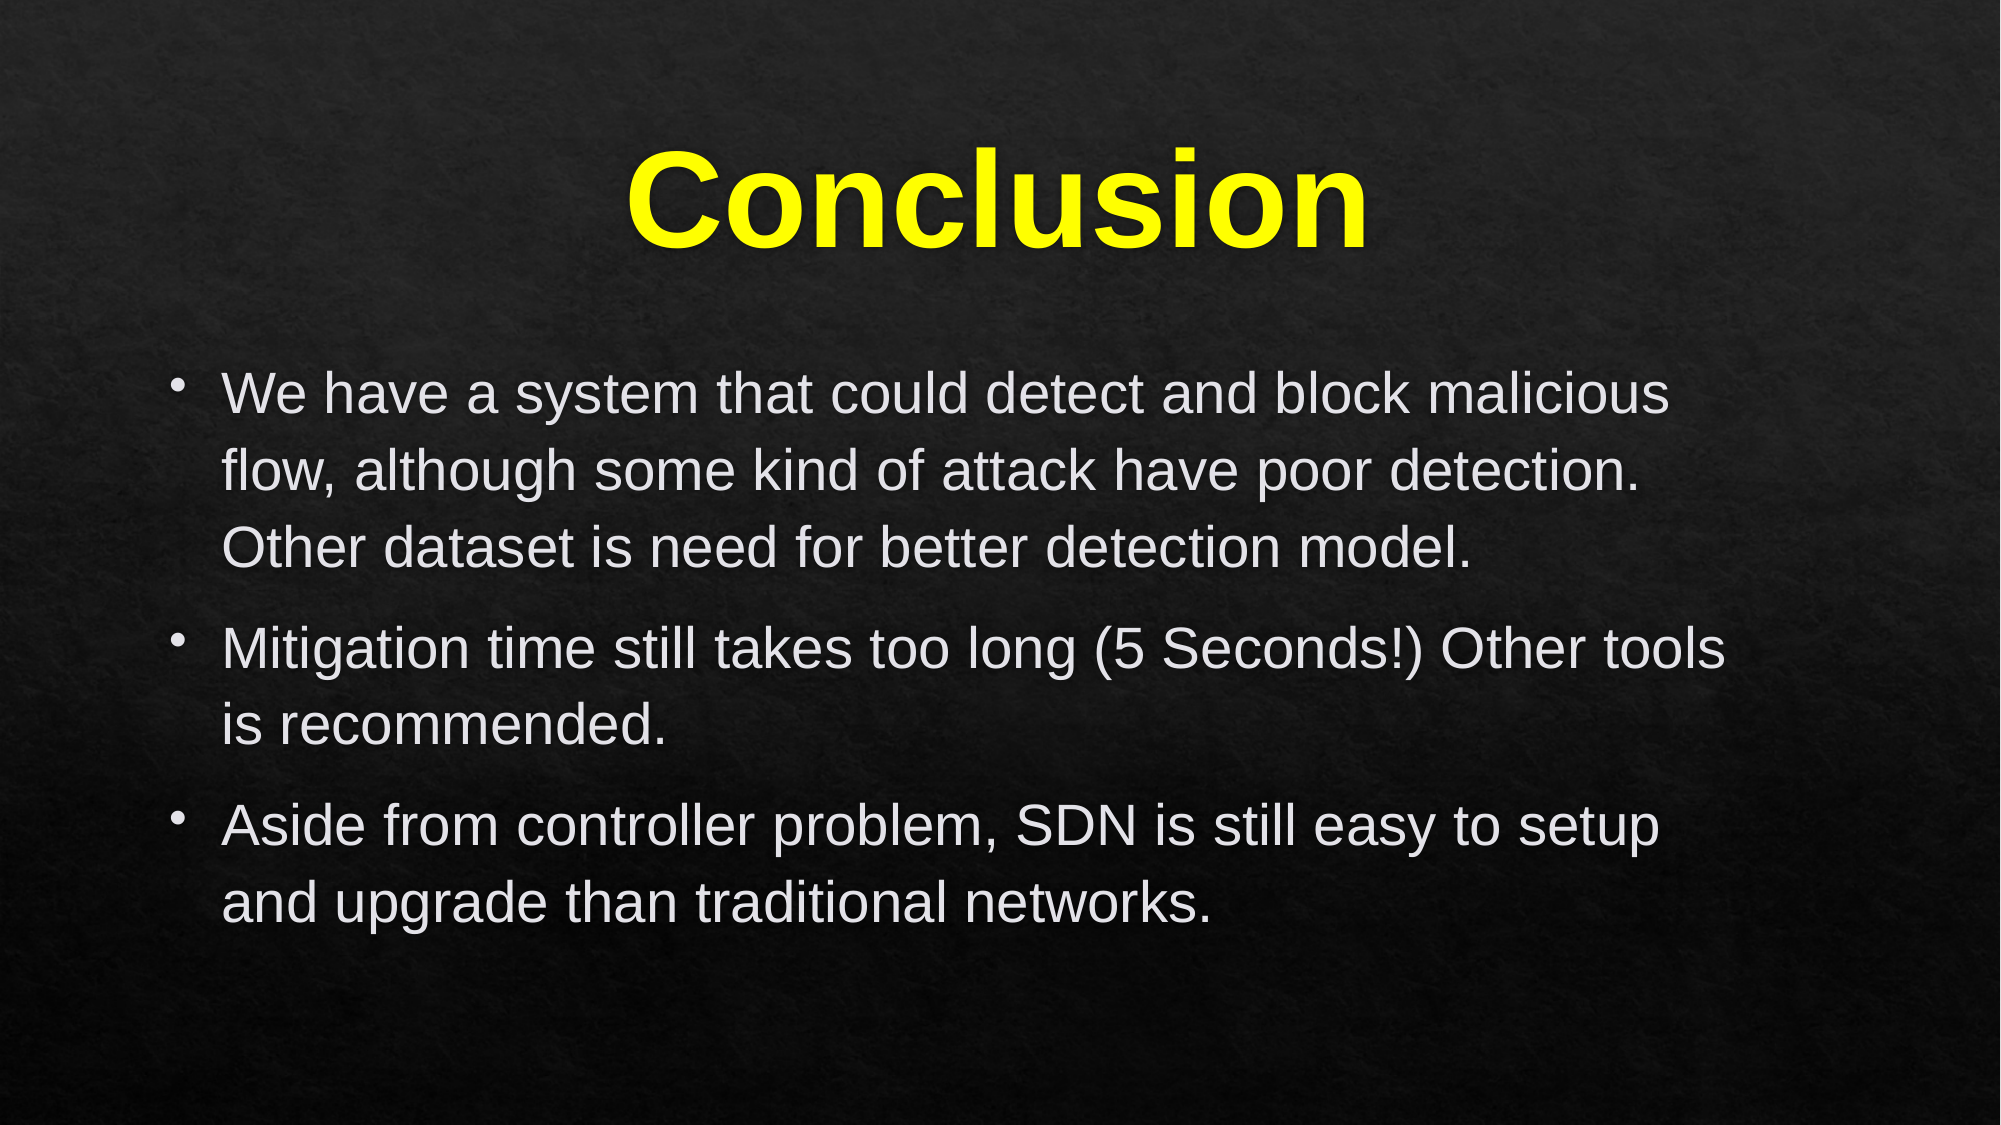

# Conclusion
We have a system that could detect and block malicious flow, although some kind of attack have poor detection. Other dataset is need for better detection model.
Mitigation time still takes too long (5 Seconds!) Other tools is recommended.
Aside from controller problem, SDN is still easy to setup and upgrade than traditional networks.